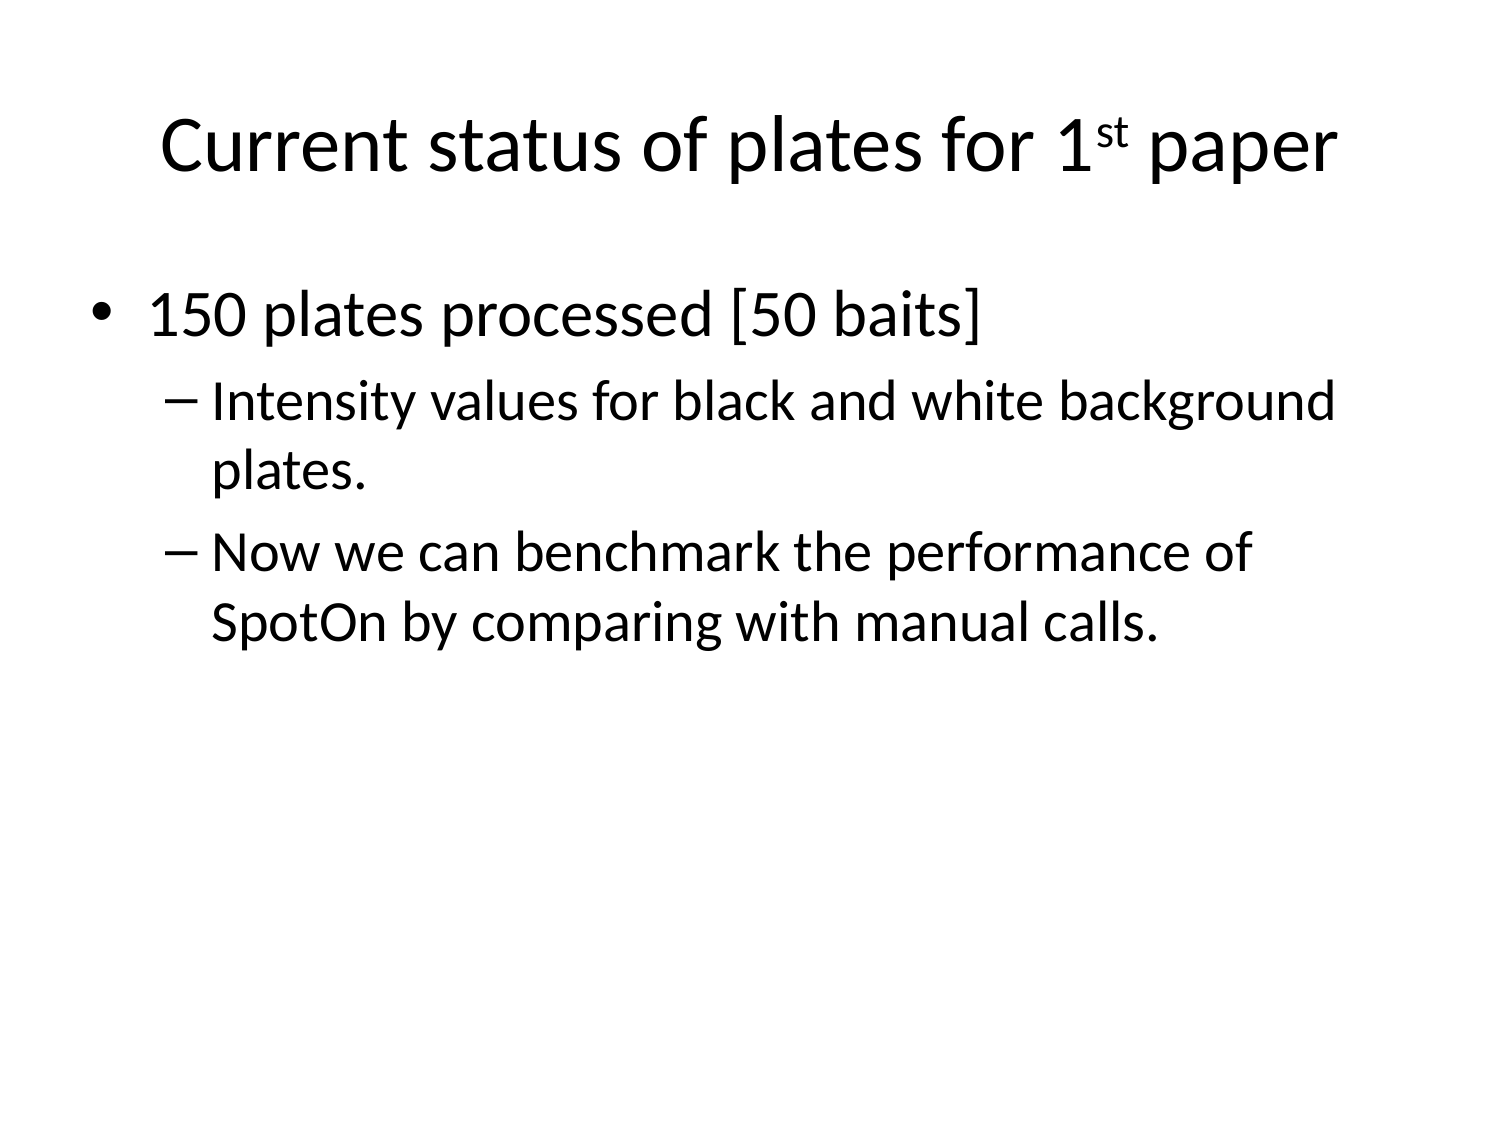

# Current status of plates for 1st paper
150 plates processed [50 baits]
Intensity values for black and white background plates.
Now we can benchmark the performance of SpotOn by comparing with manual calls.